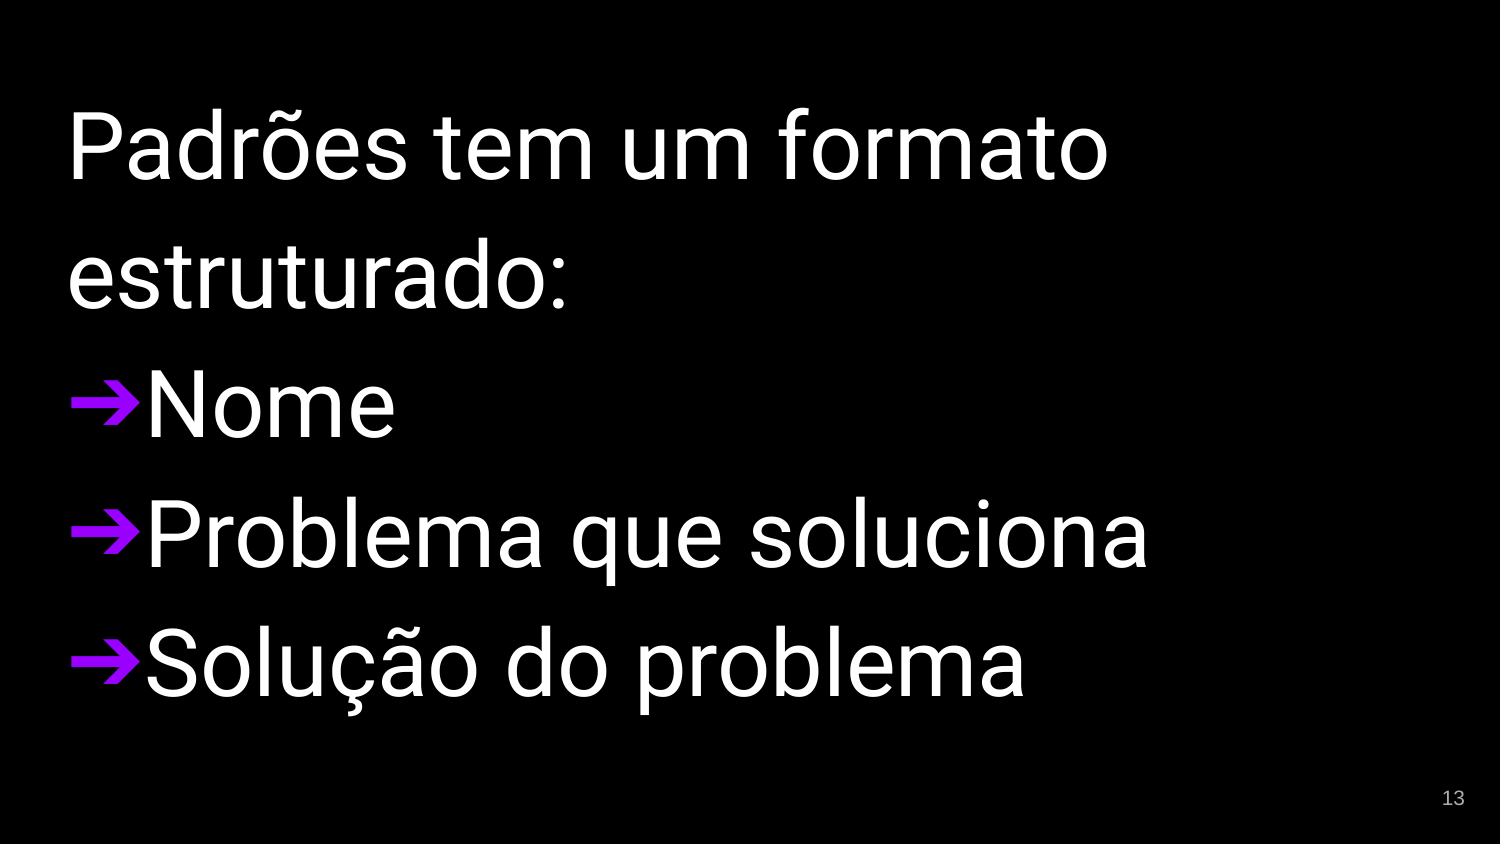

Padrões tem um formato estruturado:
Nome
Problema que soluciona
Solução do problema
13